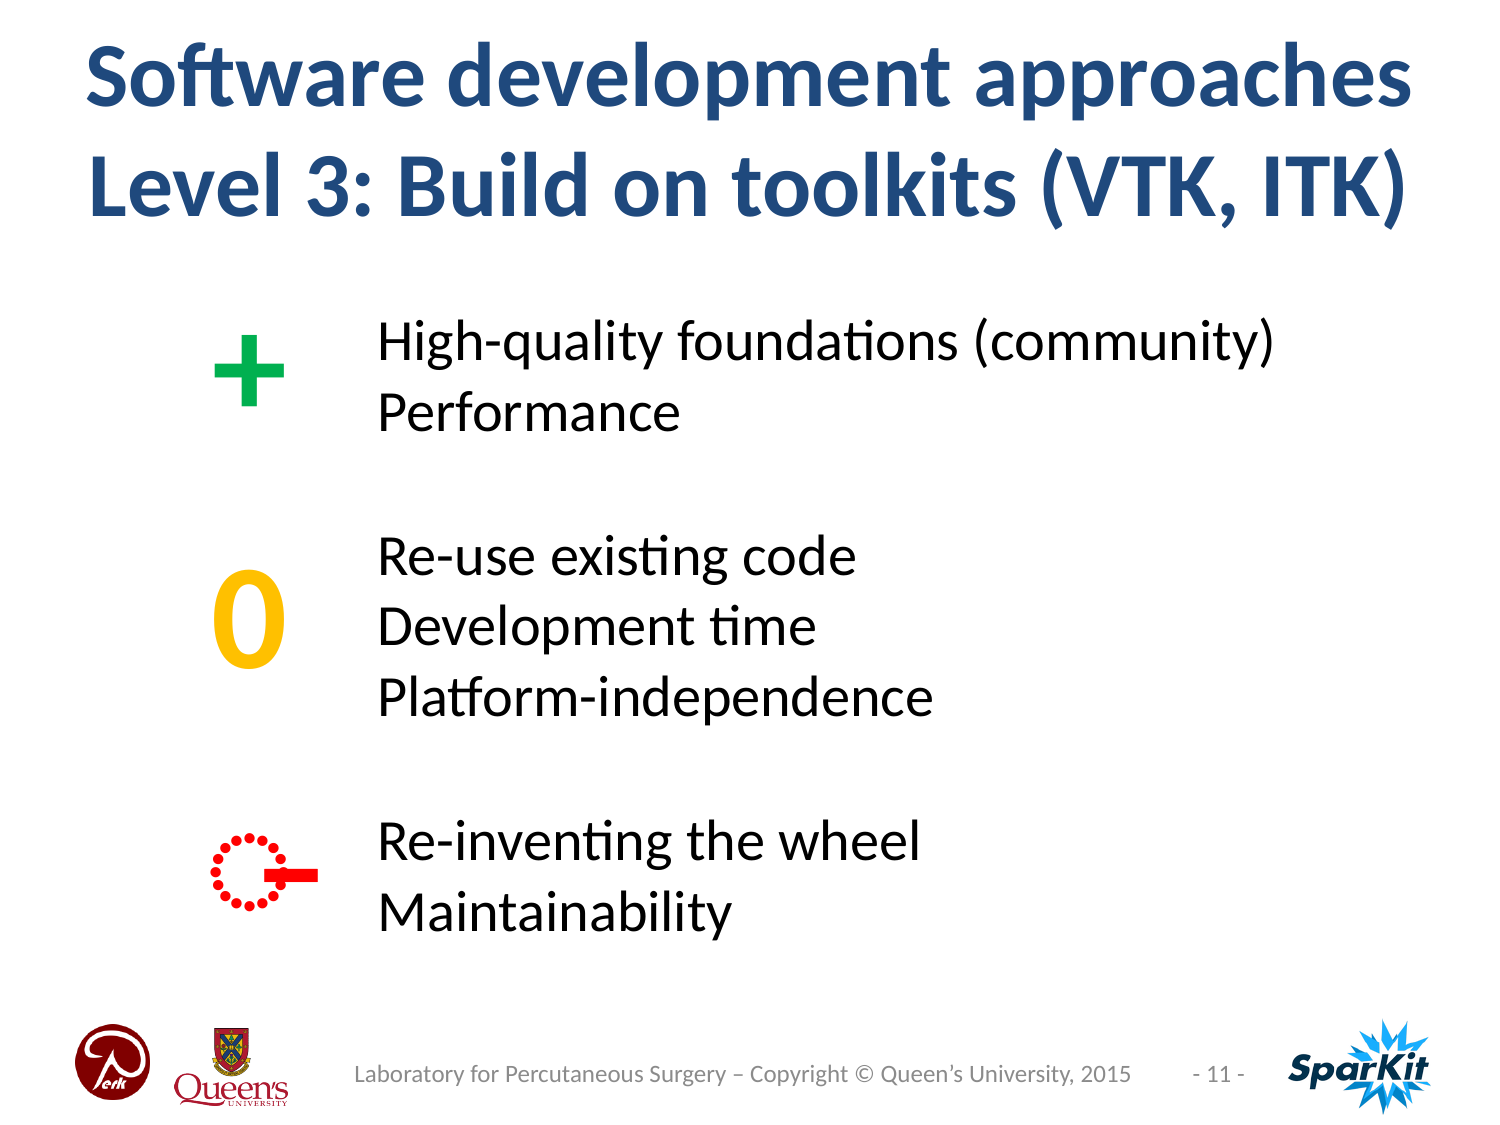

Software development approaches
Level 3: Build on toolkits (VTK, ITK)
| + | High-quality foundations (community) Performance |
| --- | --- |
| 0 | Re-use existing code Development time Platform-independence |
| ̶̶ | Re-inventing the wheel Maintainability |
Laboratory for Percutaneous Surgery – Copyright © Queen’s University, 2015
- 11 -